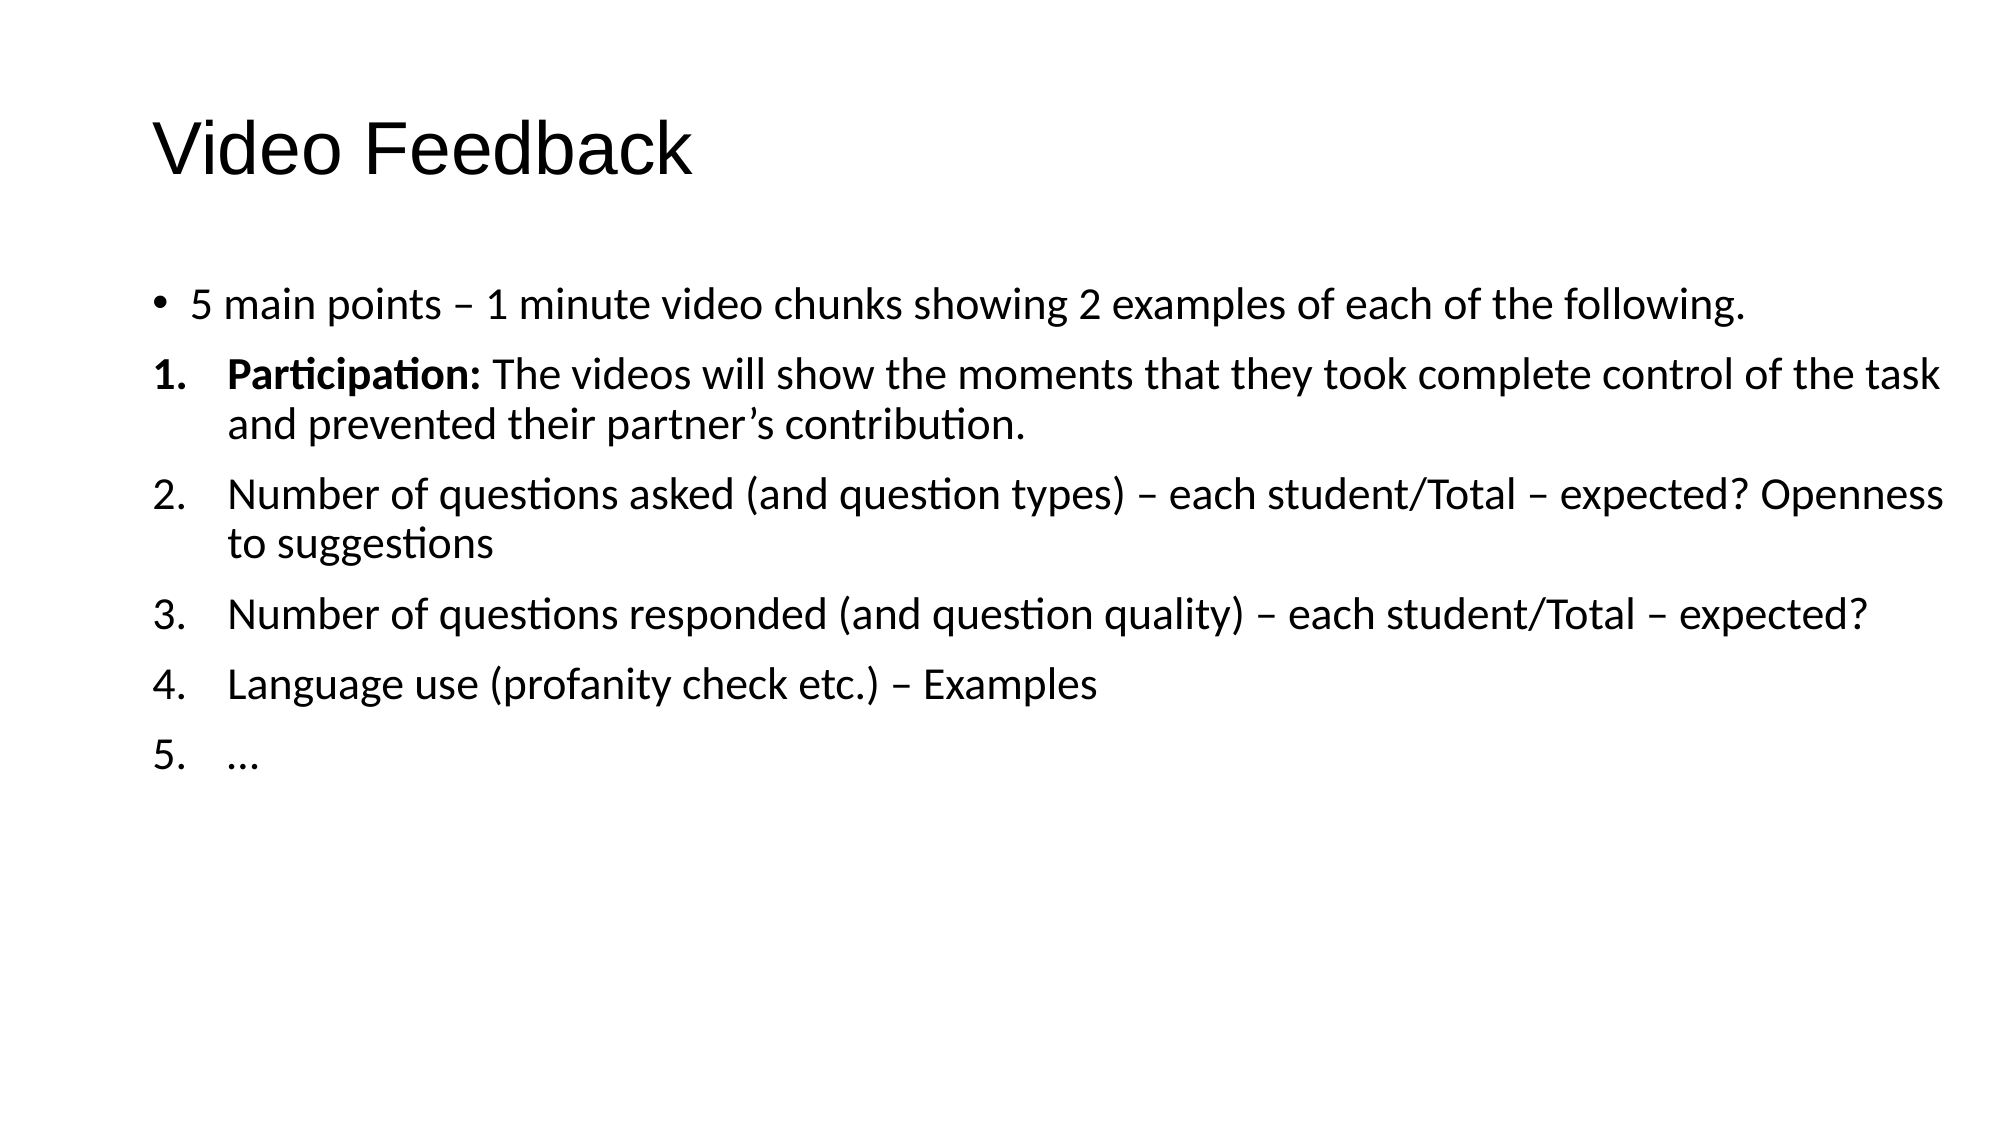

# Video Feedback
5 main points – 1 minute video chunks showing 2 examples of each of the following.
Participation: The videos will show the moments that they took complete control of the task and prevented their partner’s contribution.
Number of questions asked (and question types) – each student/Total – expected? Openness to suggestions
Number of questions responded (and question quality) – each student/Total – expected?
Language use (profanity check etc.) – Examples
…